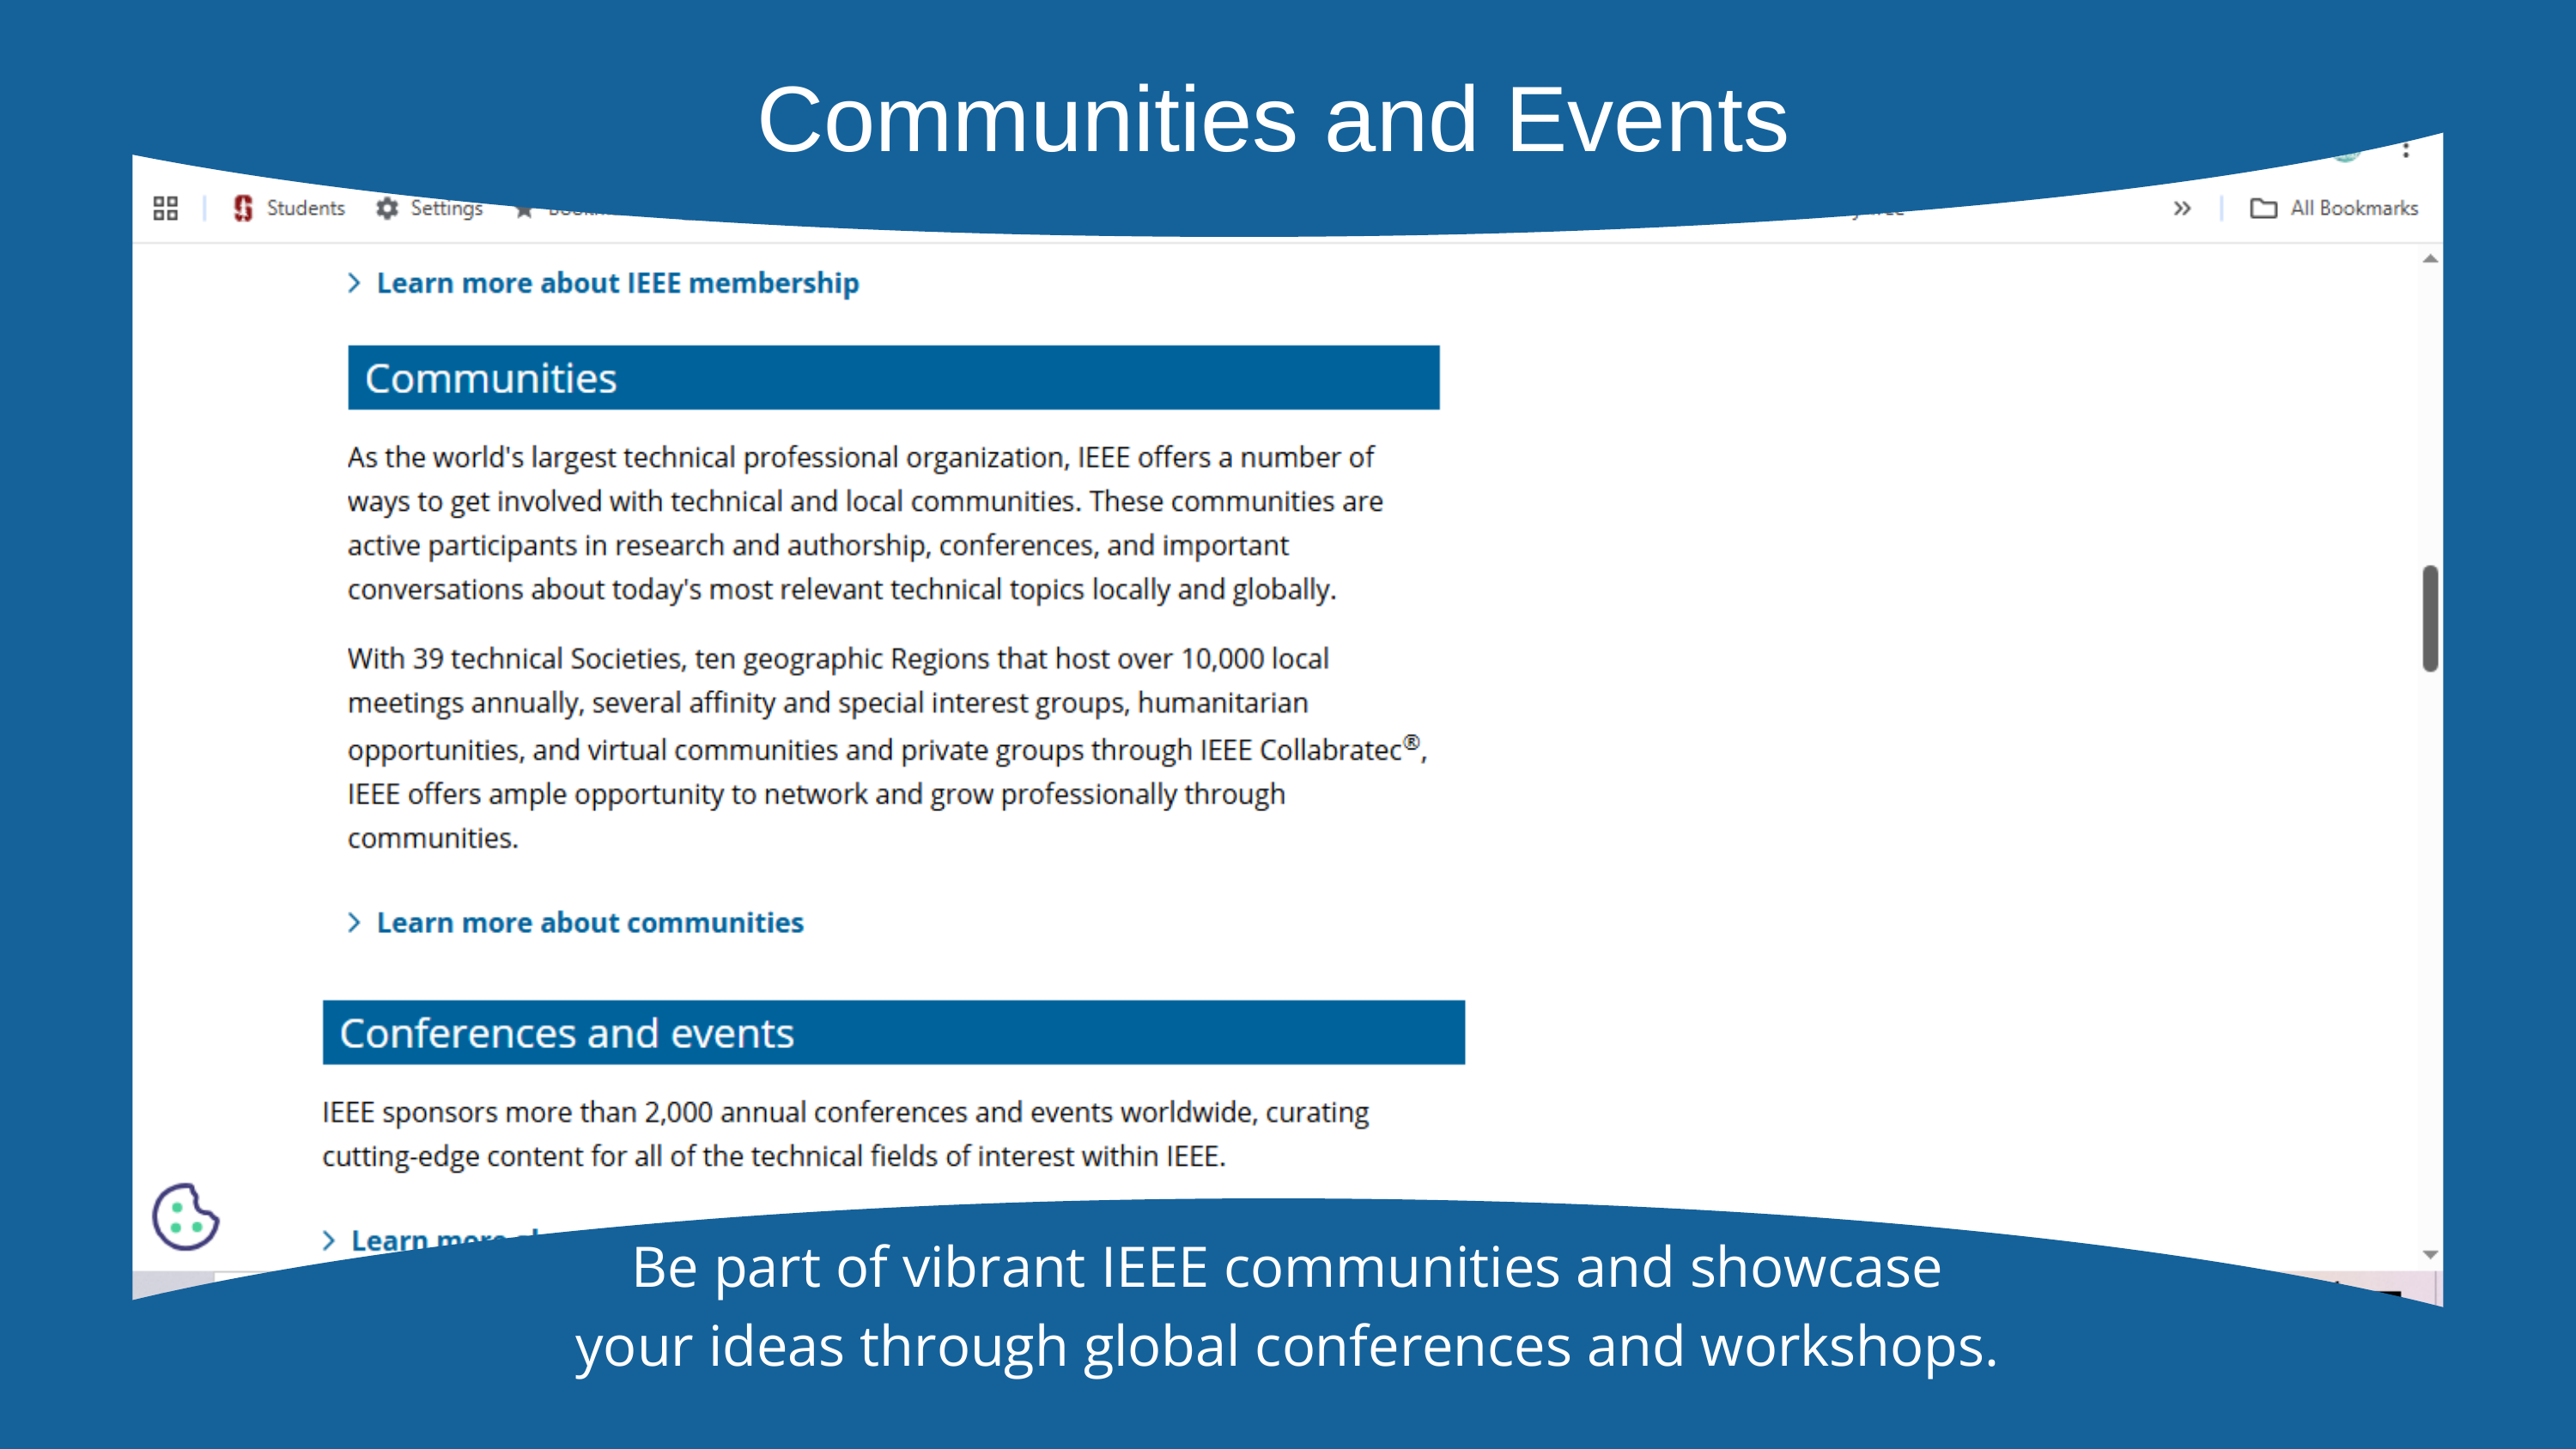

Communities and Events

Be part of vibrant IEEE communities and showcase your ideas through global conferences and workshops.